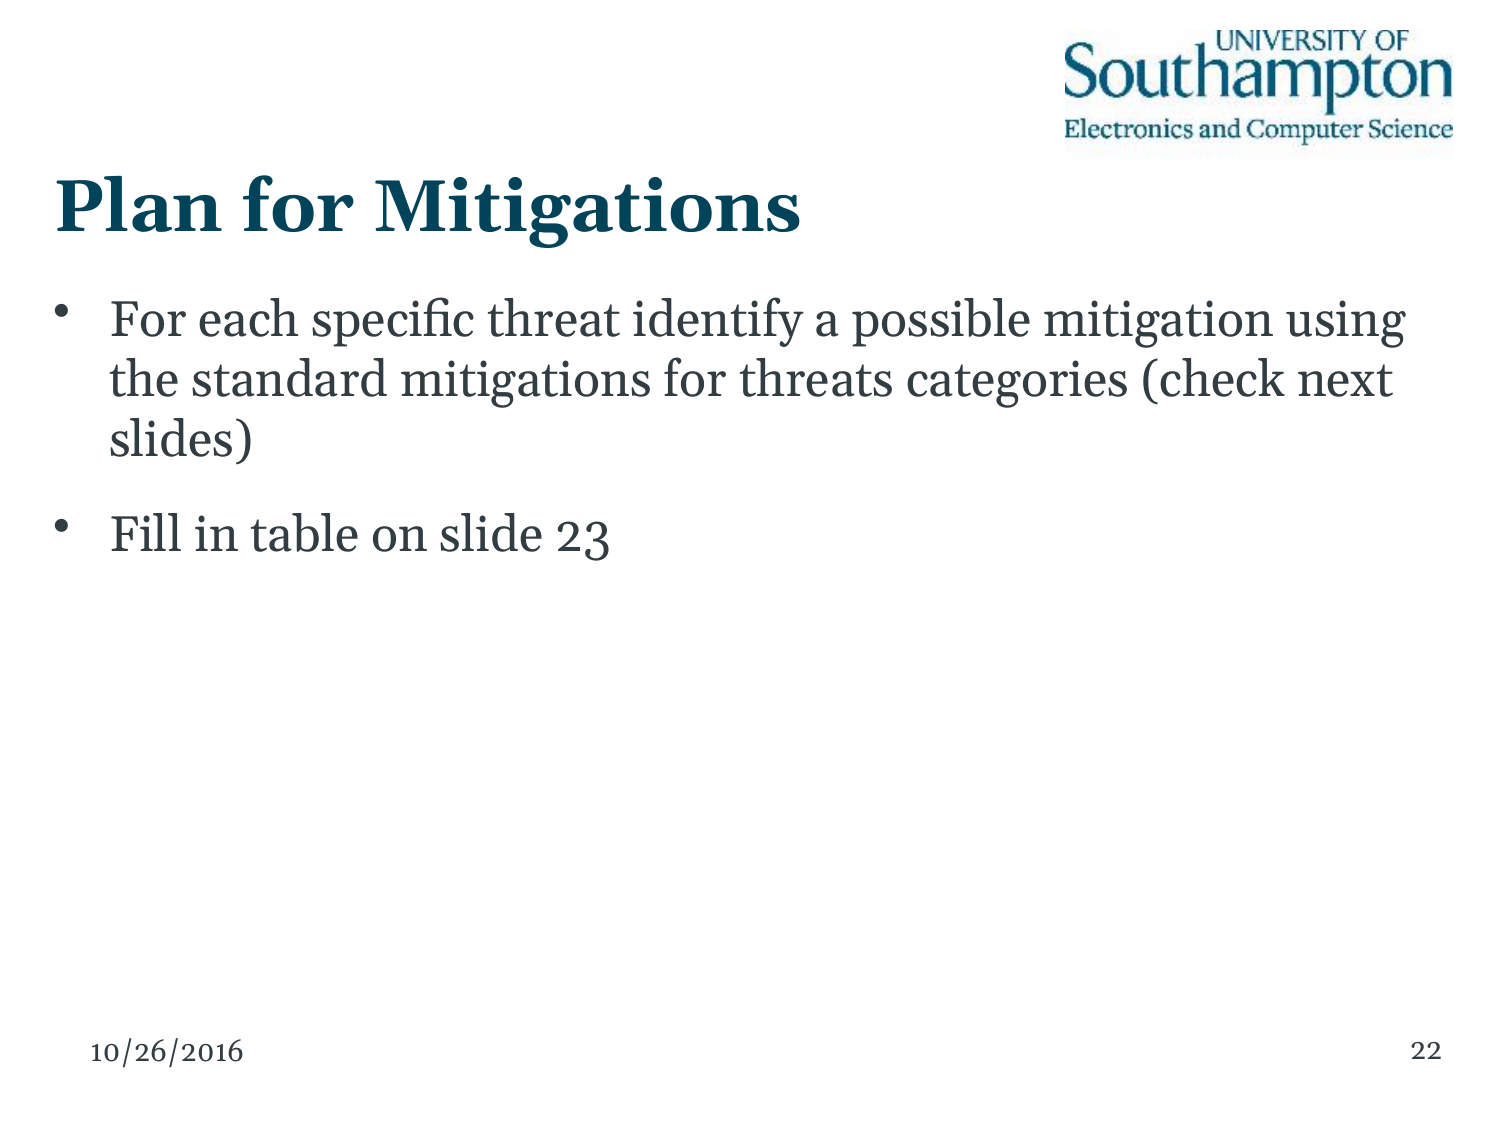

# Plan for Mitigations
For each specific threat identify a possible mitigation using the standard mitigations for threats categories (check next slides)
Fill in table on slide 23
22
10/26/2016